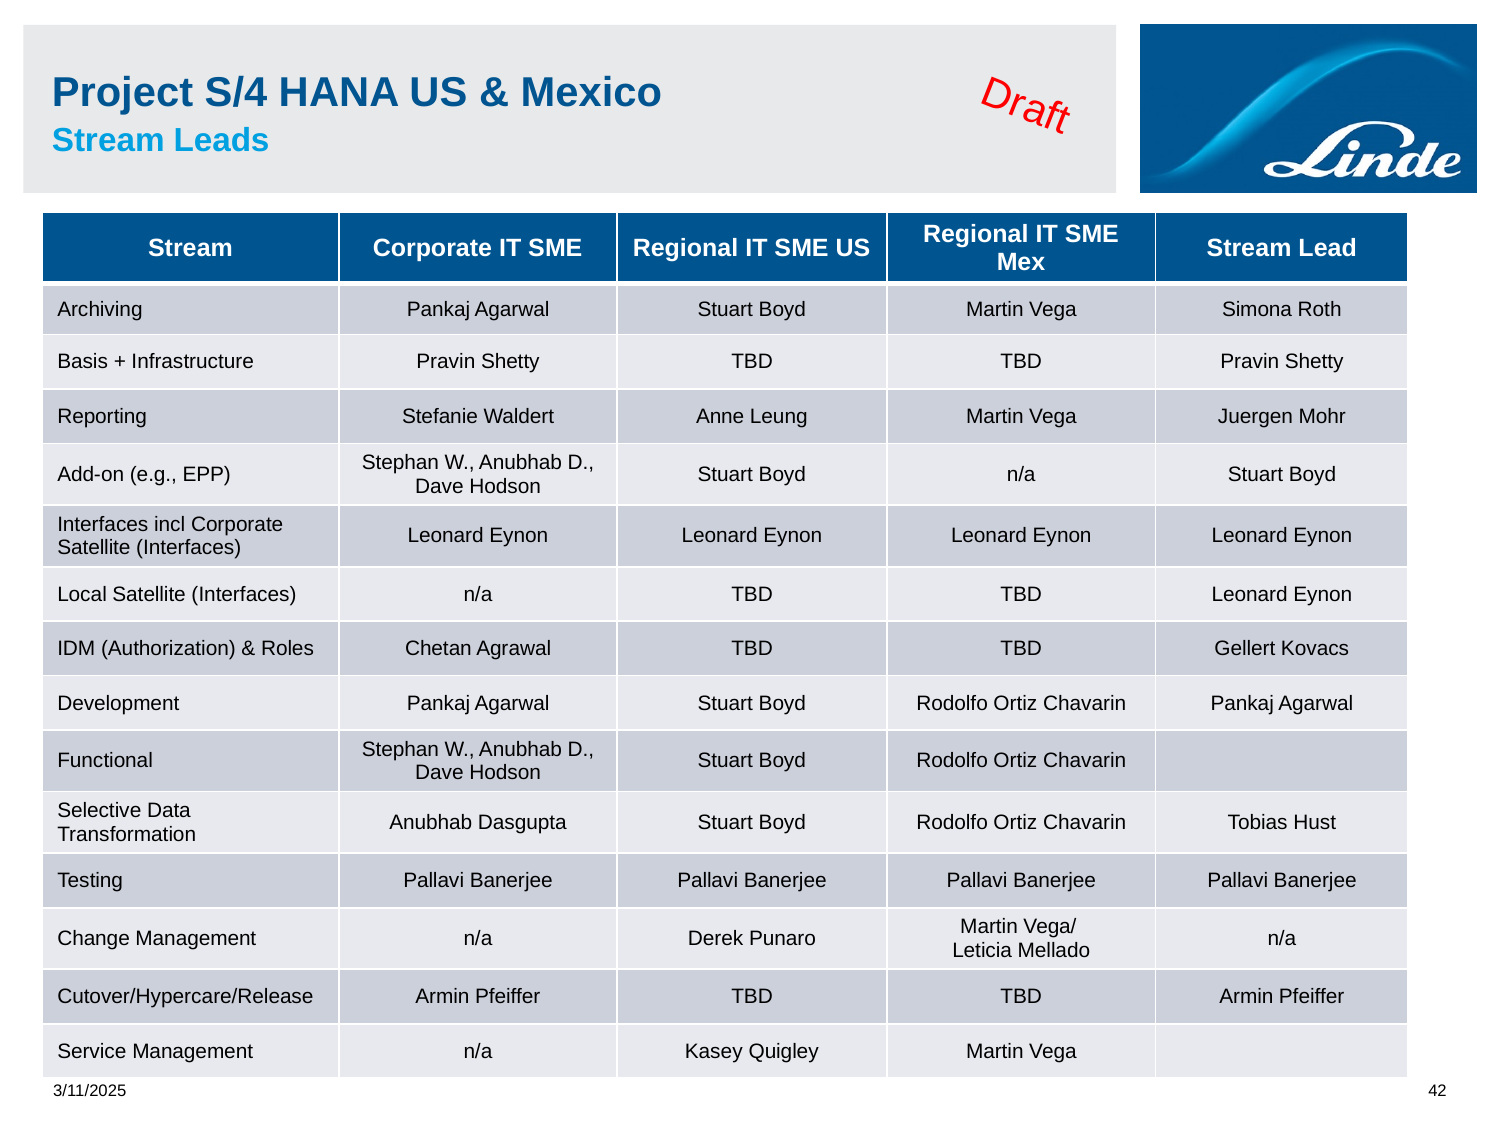

# Project S/4 HANA US & Mexico Stream Leads
Draft
| Stream | Corporate IT SME | Regional IT SME | Overall Stream Lead |
| --- | --- | --- | --- |
| Archiving | Tanja Münz, Pankaj Agarwal | Weley Lieu | Simona Roth |
| Basis + Infrastructure | Pravin Shetty | Ankur Gupta | Thomas Gerulat |
| Reporting | Juergen Mohr | Shawn Fan | Mala Mani |
| Add-on | Falko Kretzschmar | Respective functional Stream Lead | Weley Lieu |
| Add-On VIM | Tim Thienemann (upgrade) | Surya Reddy | Surya Reddy |
| Corporate Satellite | Robert Warde | Sudip Goswami, Angnapatt Pattaraluck | Rob Warde |
| Local Satellite | Robert Warde | Sudip Goswami, Angnapatt Pattaraluck | Sudip Goswami |
| IDM (Authorization) | Chetan Agrawal | Weley, Anantharaman Govindarajan | Gellert Kovacs |
| Development | Development team | Respective functional Stream Lead | Pankaj Agarwal |
| Functional | Respective functional leads | Respective functional Stream Lead | Ganga Ponnampalam |
| Selective Data Transformation | Anubhab Dasgupta | Shafiul Bhuiyan | Tobias Hust |
| Testing | Andreas Aigner | Derek Che | Derek Che |
| Change Management | n/a | Tbd | Sujoy Sen |
| Cutover/Hypercare/Release | Armin Pfeiffer | Weley Lieu | Weley Liu |
| Stream | Corporate IT SME | Regional IT SME US | Regional IT SME Mex | Stream Lead |
| --- | --- | --- | --- | --- |
| Archiving | Pankaj Agarwal | Stuart Boyd | Martin Vega | Simona Roth |
| Basis + Infrastructure | Pravin Shetty | TBD | TBD | Pravin Shetty |
| Reporting | Stefanie Waldert | Anne Leung | Martin Vega | Juergen Mohr |
| Add-on (e.g., EPP) | Stephan W., Anubhab D., Dave Hodson | Stuart Boyd | n/a | Stuart Boyd |
| Interfaces incl Corporate Satellite (Interfaces) | Leonard Eynon | Leonard Eynon | Leonard Eynon | Leonard Eynon |
| Local Satellite (Interfaces) | n/a | TBD | TBD | Leonard Eynon |
| IDM (Authorization) & Roles | Chetan Agrawal | TBD | TBD | Gellert Kovacs |
| Development | Pankaj Agarwal | Stuart Boyd | Rodolfo Ortiz Chavarin | Pankaj Agarwal |
| Functional | Stephan W., Anubhab D., Dave Hodson | Stuart Boyd | Rodolfo Ortiz Chavarin |  |
| Selective Data Transformation | Anubhab Dasgupta | Stuart Boyd | Rodolfo Ortiz Chavarin | Tobias Hust |
| Testing | Pallavi Banerjee | Pallavi Banerjee | Pallavi Banerjee | Pallavi Banerjee |
| Change Management | n/a | Derek Punaro | Martin Vega/ Leticia Mellado | n/a |
| Cutover/Hypercare/Release | Armin Pfeiffer | TBD | TBD | Armin Pfeiffer |
| Service Management | n/a | Kasey Quigley | Martin Vega |  |
3/11/2025